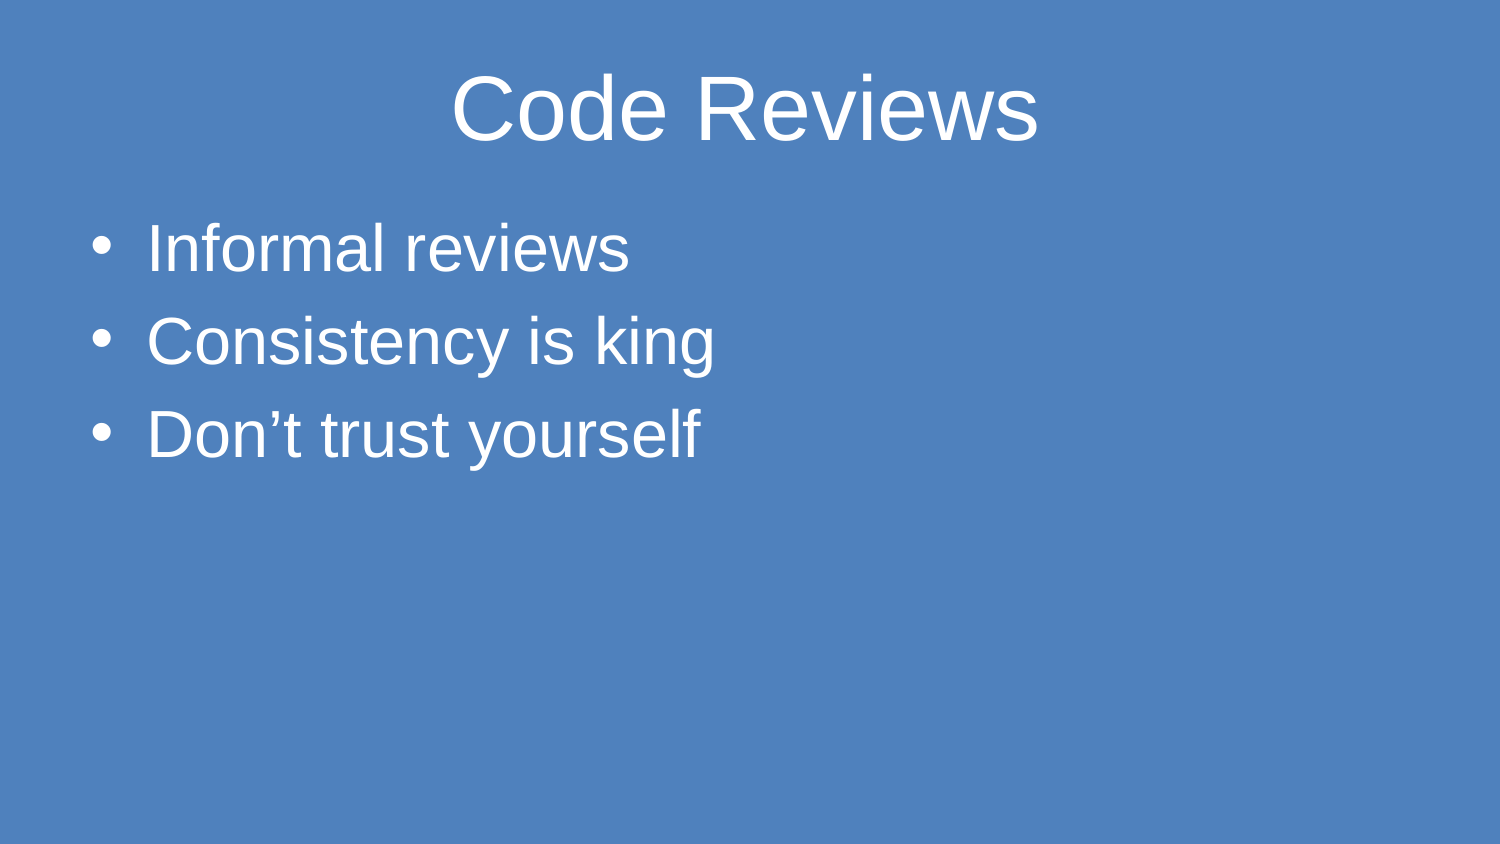

# Code Reviews
Informal reviews
Consistency is king
Don’t trust yourself